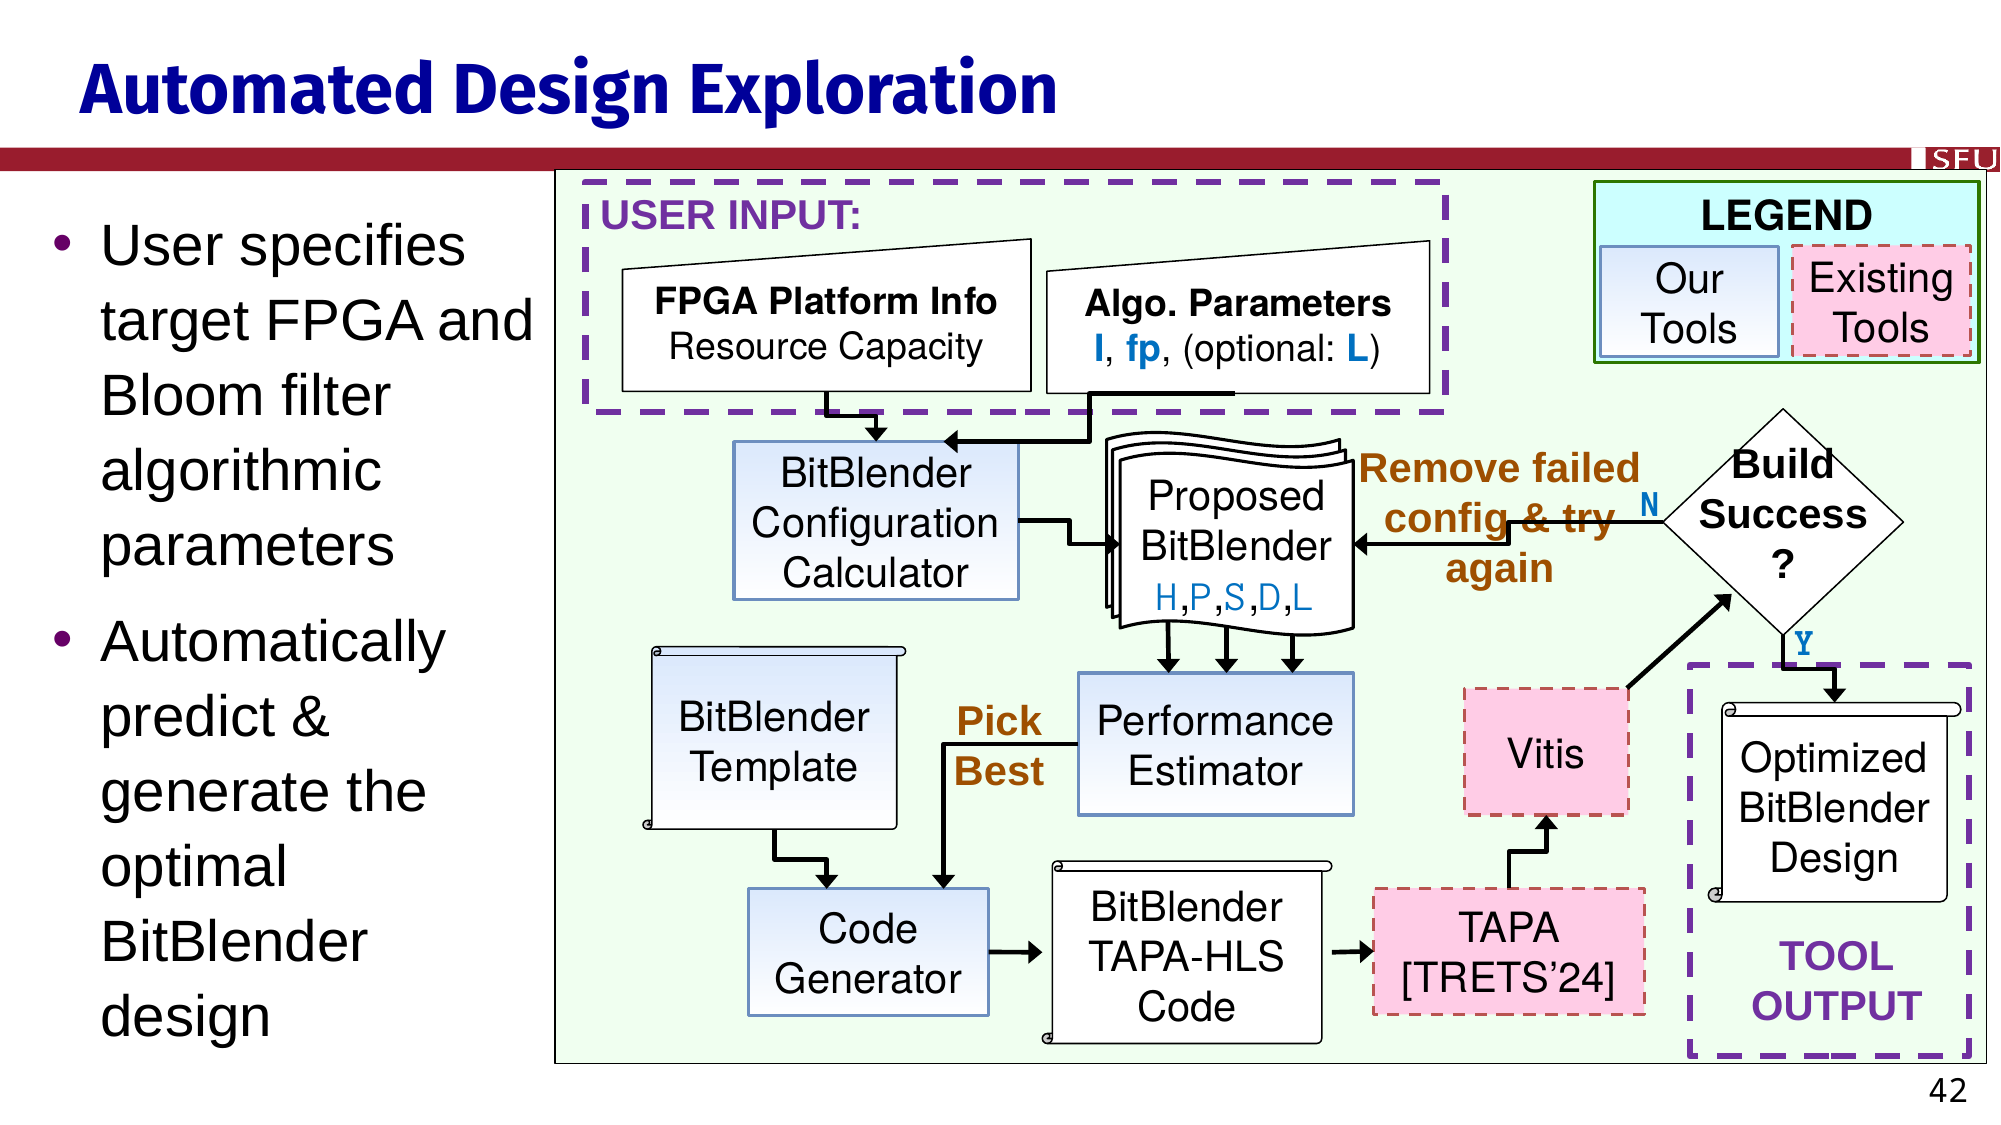

# Automated Design Exploration

USER INPUT:

FPGA Platform Info
Resource Capacity
Algo. Parameters
I, fp, (optional: L)
LEGEND
Existing
Tools
Our
Tools
User specifies target FPGA and Bloom filter algorithmic parameters
Automatically predict & generate the optimal BitBlender design

Build
Success?

Proposed BitBlender H,P,S,D,L
Remove failed config & try again
BitBlender Configuration Calculator
N
Y
BitBlender Template

Optimized BitBlender Design
TOOL
OUTPUT
Performance Estimator
Pick
Best
Vitis
BitBlender TAPA-HLS Code
TAPA
[TRETS’24]
Code Generator